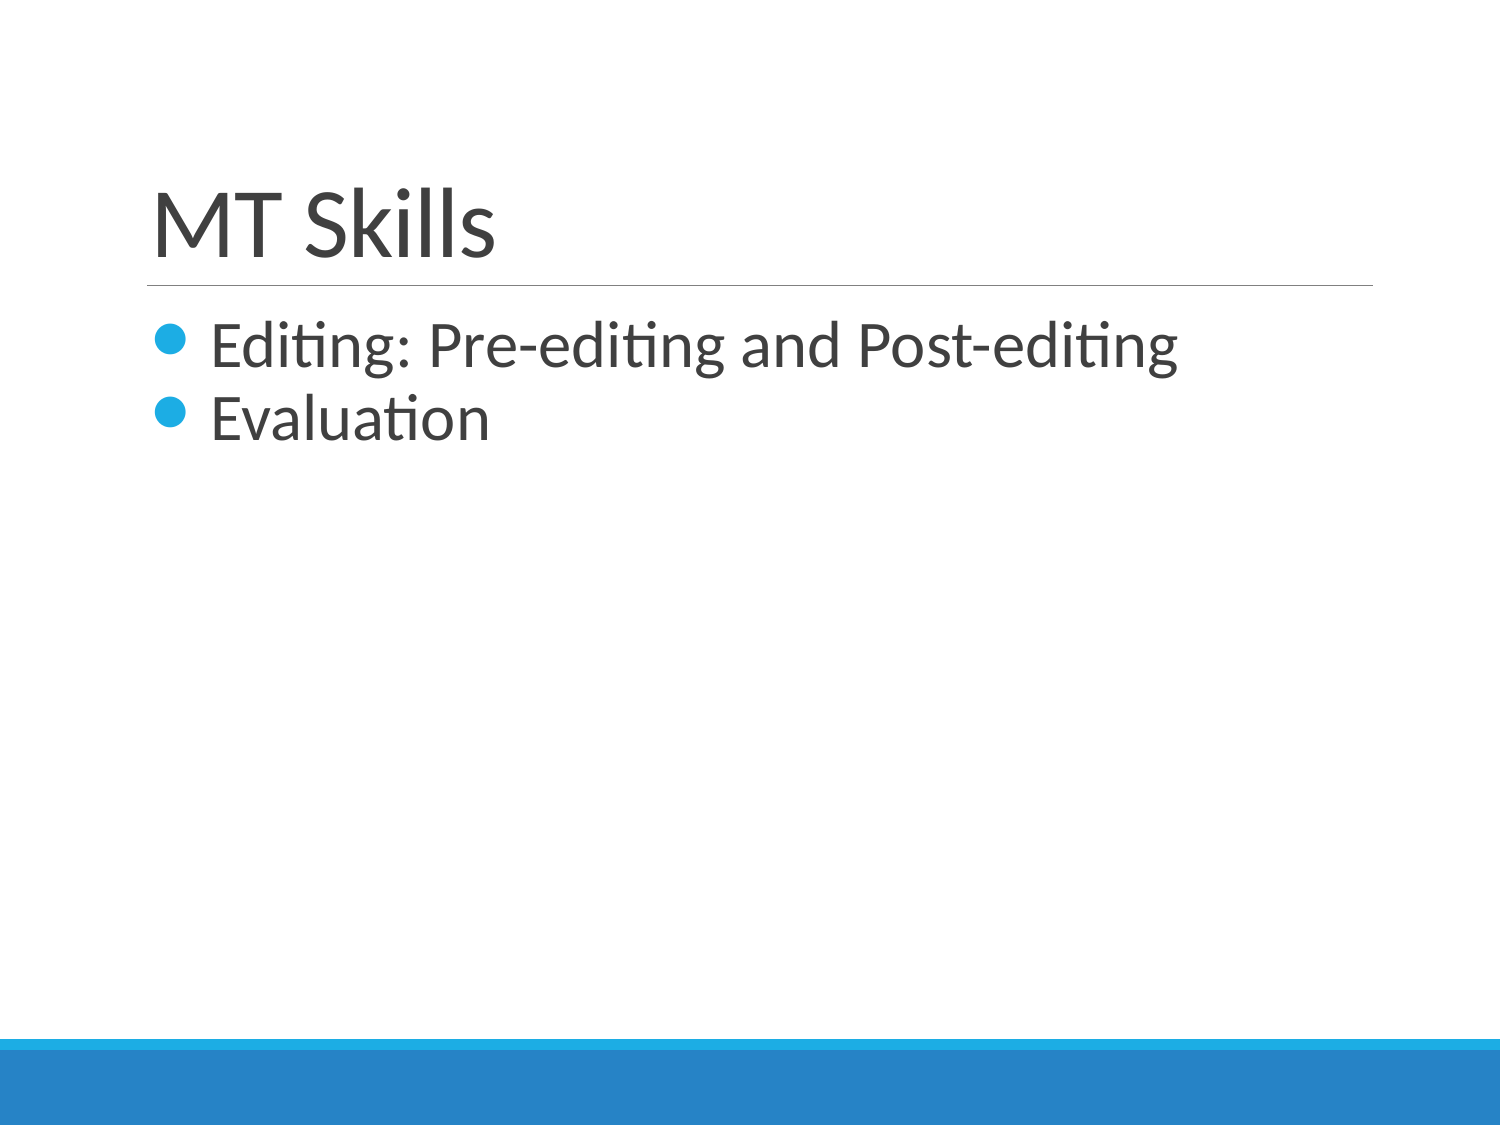

# MT Skills
Editing: Pre-editing and Post-editing
Evaluation